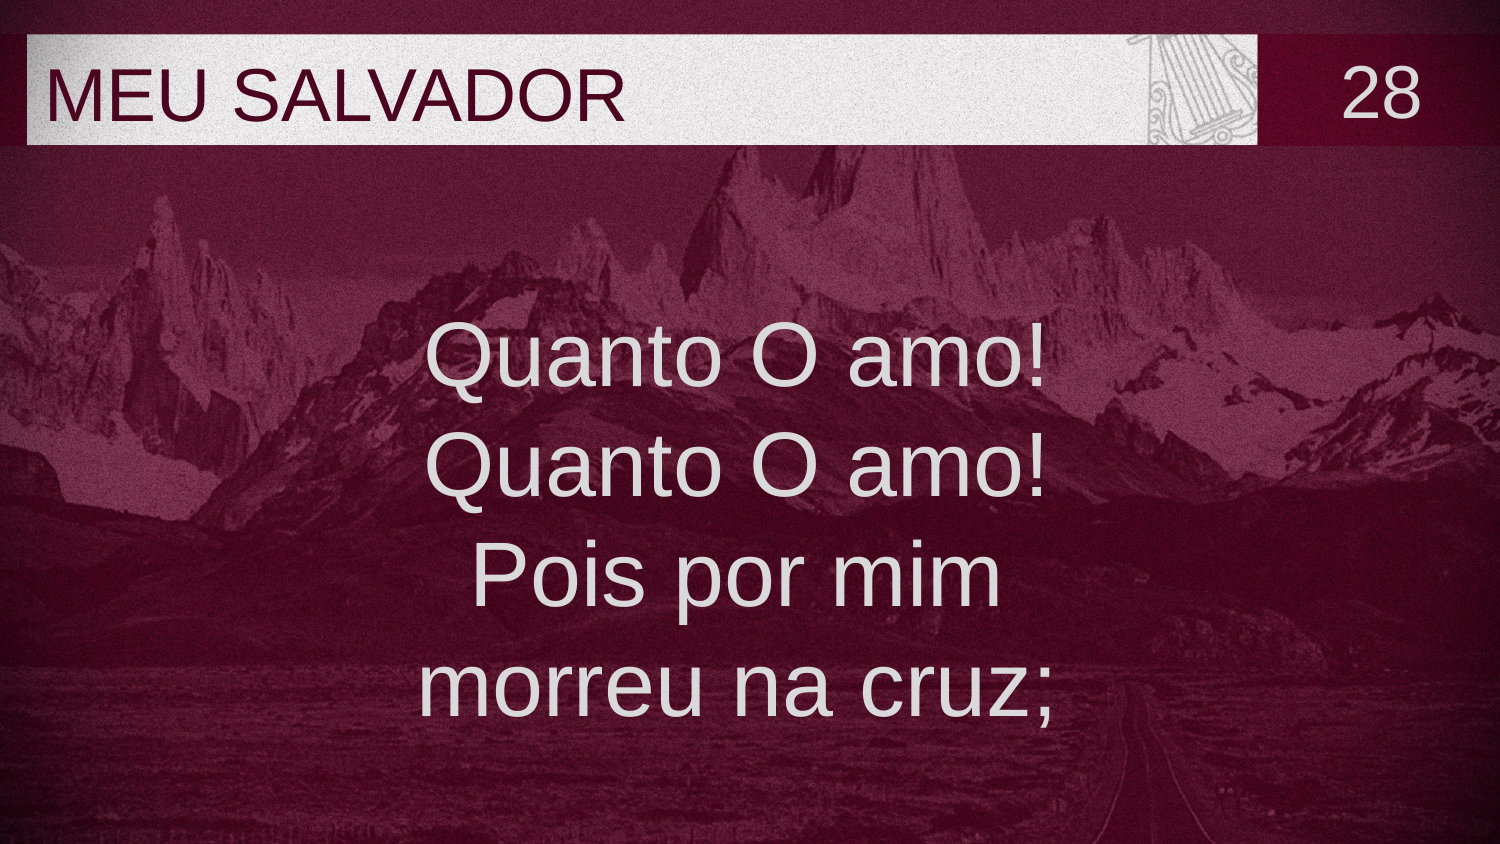

# MEU SALVADOR
28
Quanto O amo!
Quanto O amo!
Pois por mim
morreu na cruz;